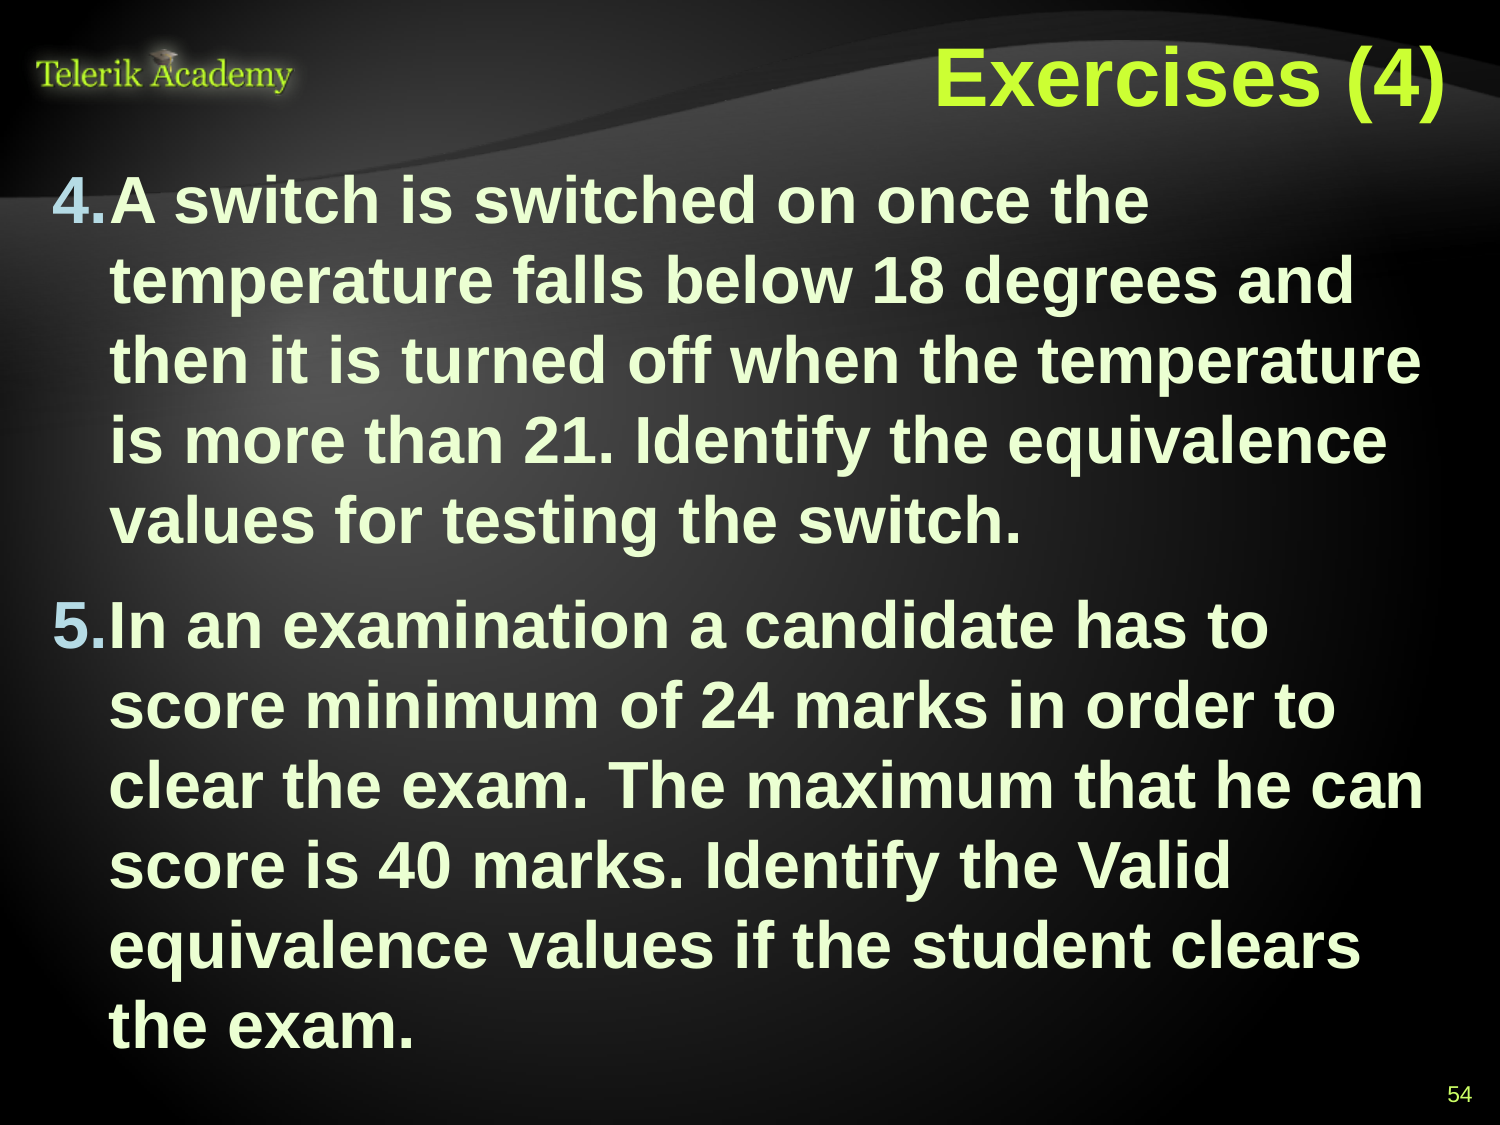

# Exercises (4)
A switch is switched on once the temperature falls below 18 degrees and then it is turned off when the temperature is more than 21. Identify the equivalence values for testing the switch.
In an examination a candidate has to score minimum of 24 marks in order to clear the exam. The maximum that he can score is 40 marks. Identify the Valid equivalence values if the student clears the exam.
54